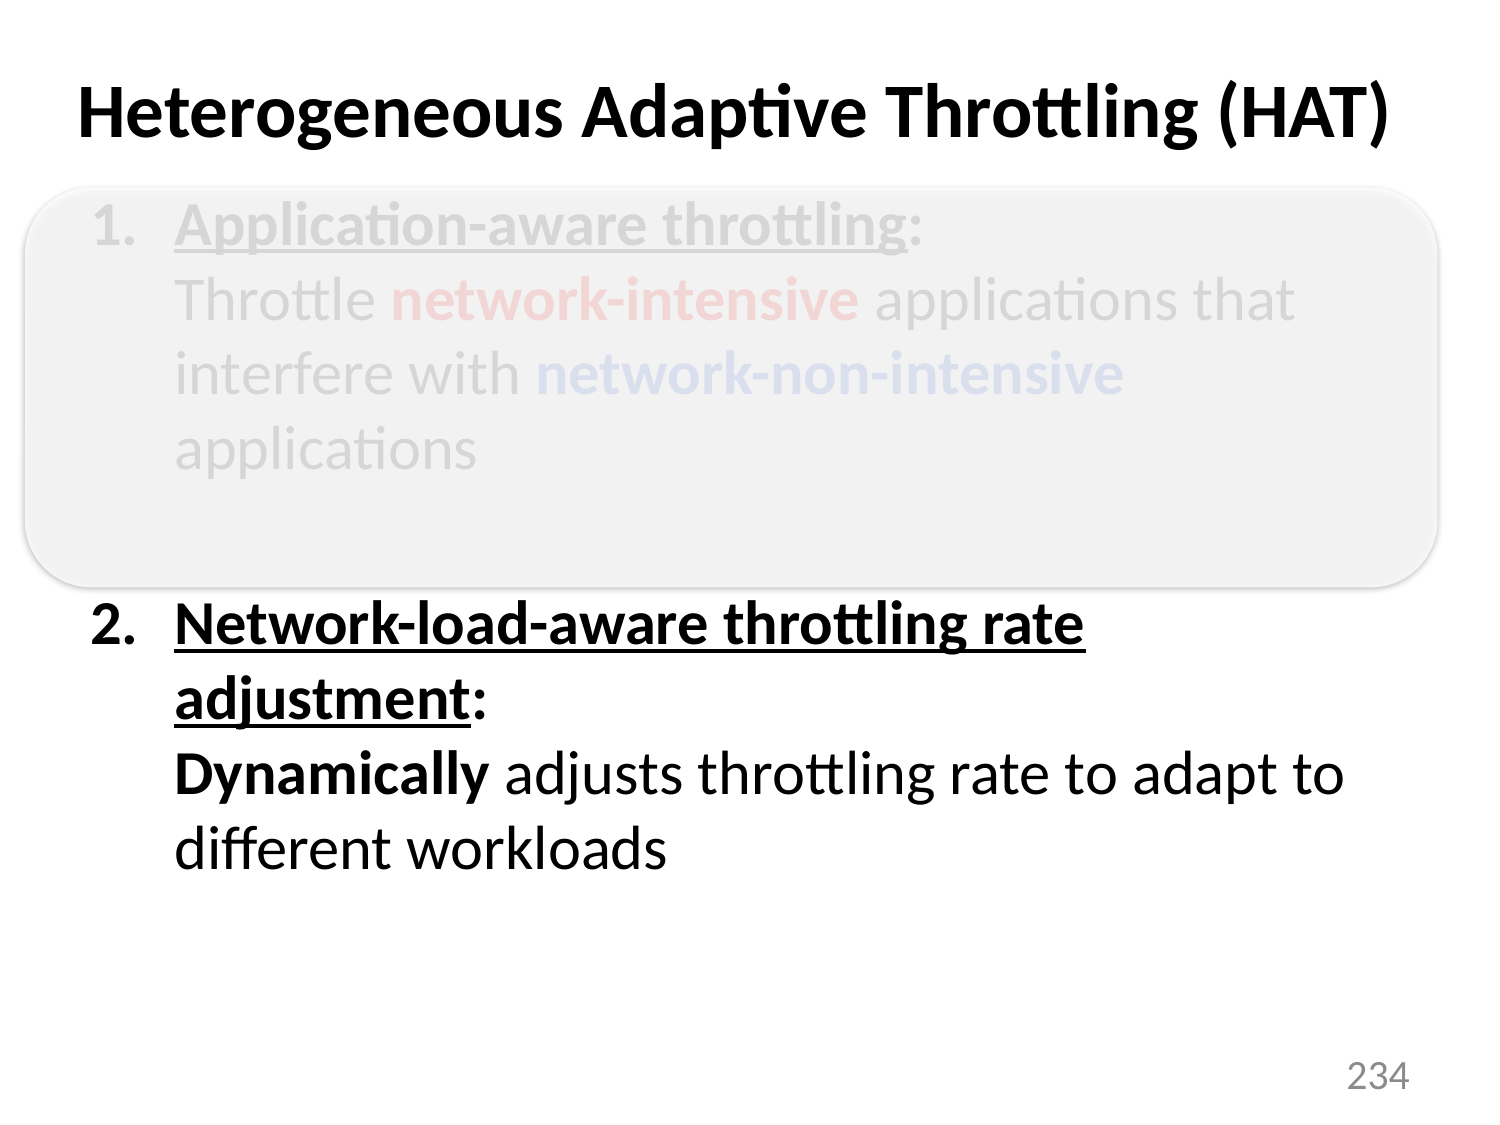

# Heterogeneous Adaptive Throttling (HAT)
Application-aware throttling:
Throttle network-intensive applications that interfere with network-non-intensive applications

Network-load-aware throttling rate adjustment:
Dynamically adjusts throttling rate to adapt to different workloads

234